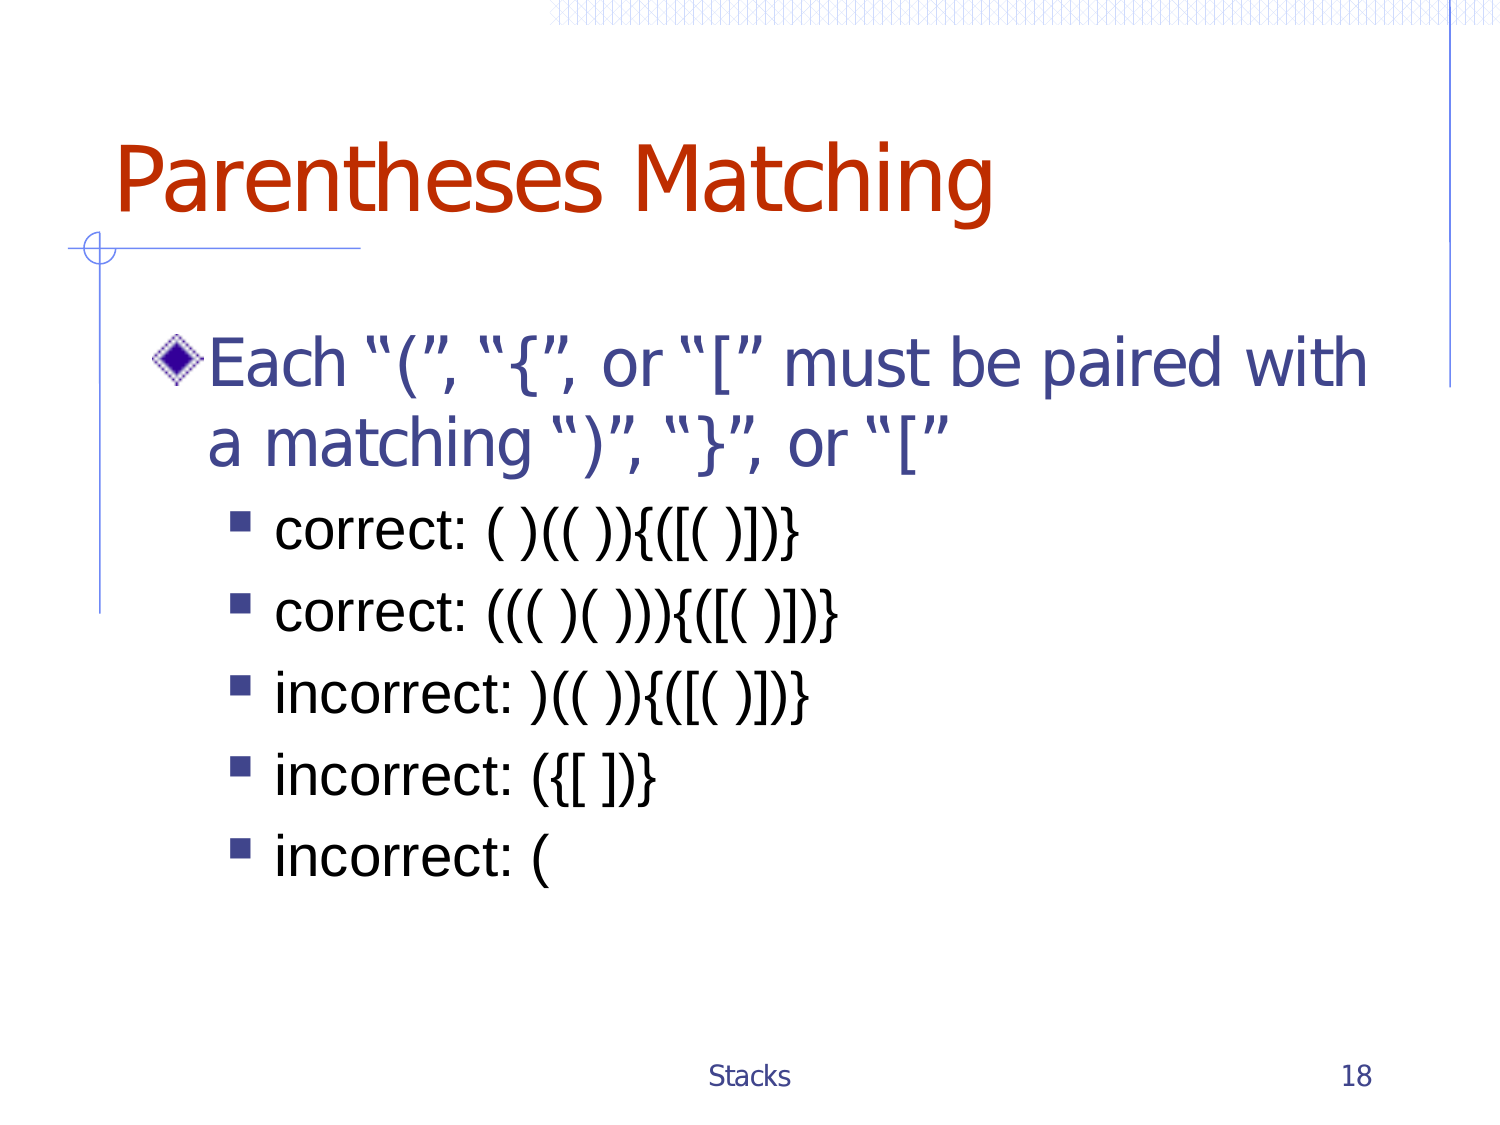

# Parentheses Matching
Each “(”, “{”, or “[” must be paired with a matching “)”, “}”, or “[”
correct: ( )(( )){([( )])}
correct: ((( )( ))){([( )])}
incorrect: )(( )){([( )])}
incorrect: ({[ ])}
incorrect: (

Stacks
18